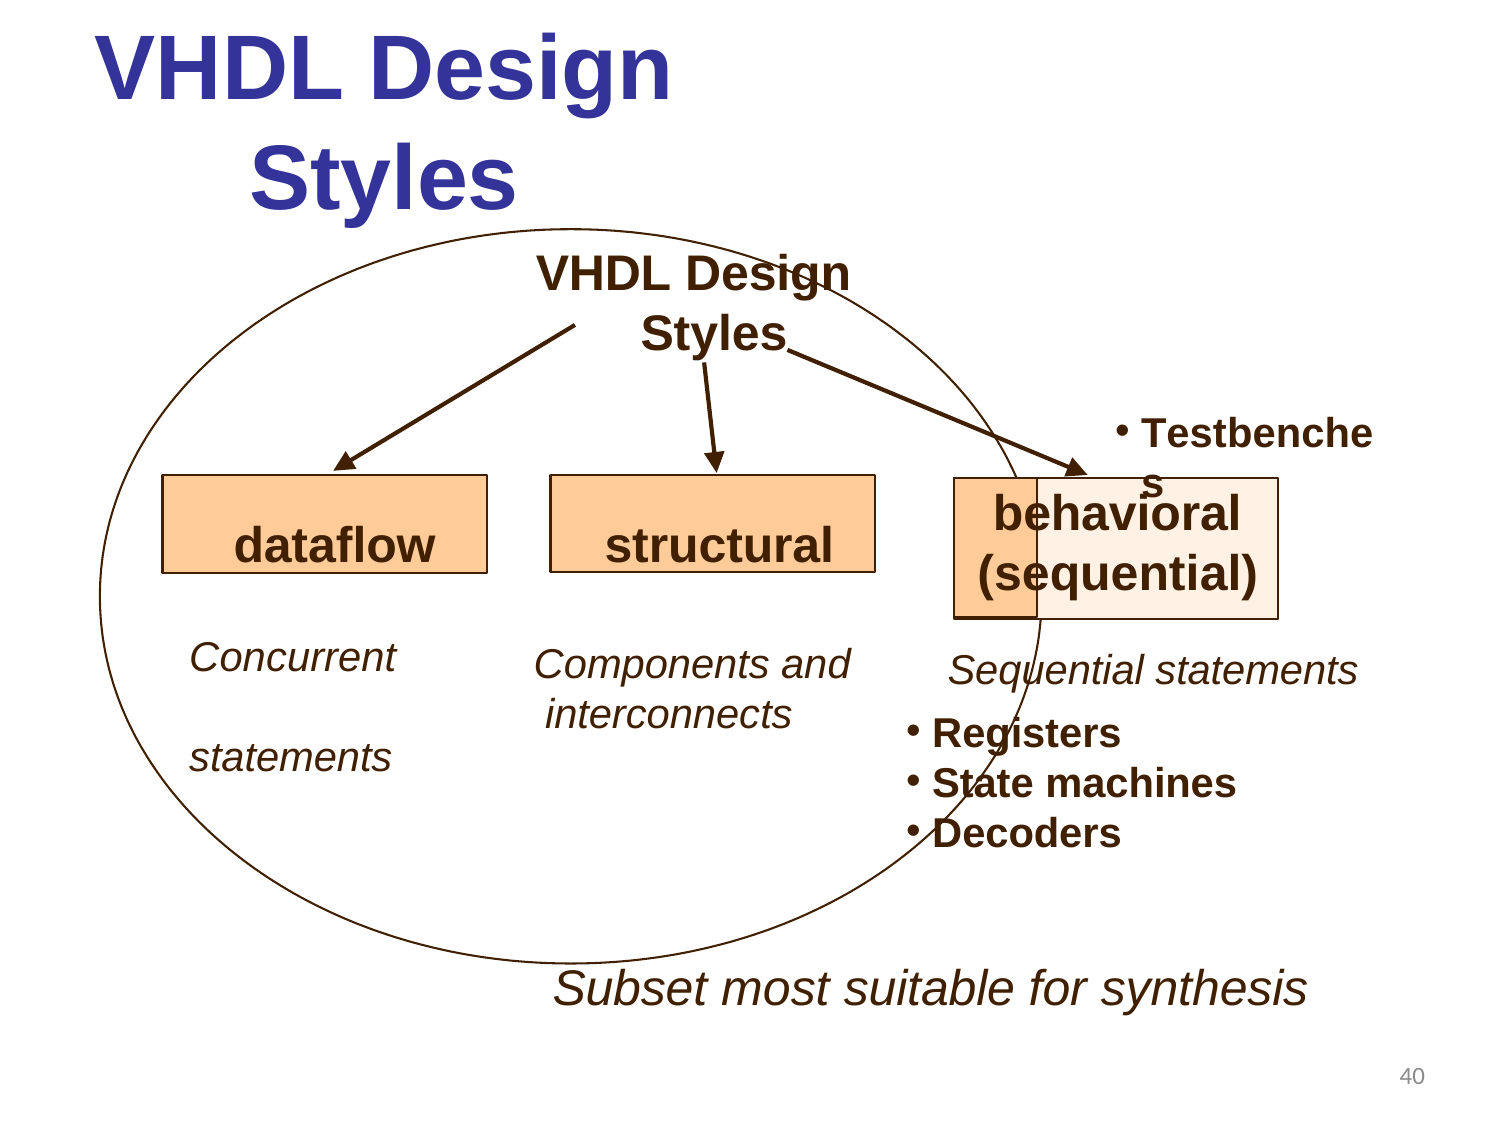

40
# VHDL Design Styles

VHDL Design  Styles

Testbenches
dataflow
structural

behavioral  (sequential)
Concurrent  statements
Sequential statements
Registers
State machines
Decoders
Components and  interconnects
Subset most suitable for synthesis